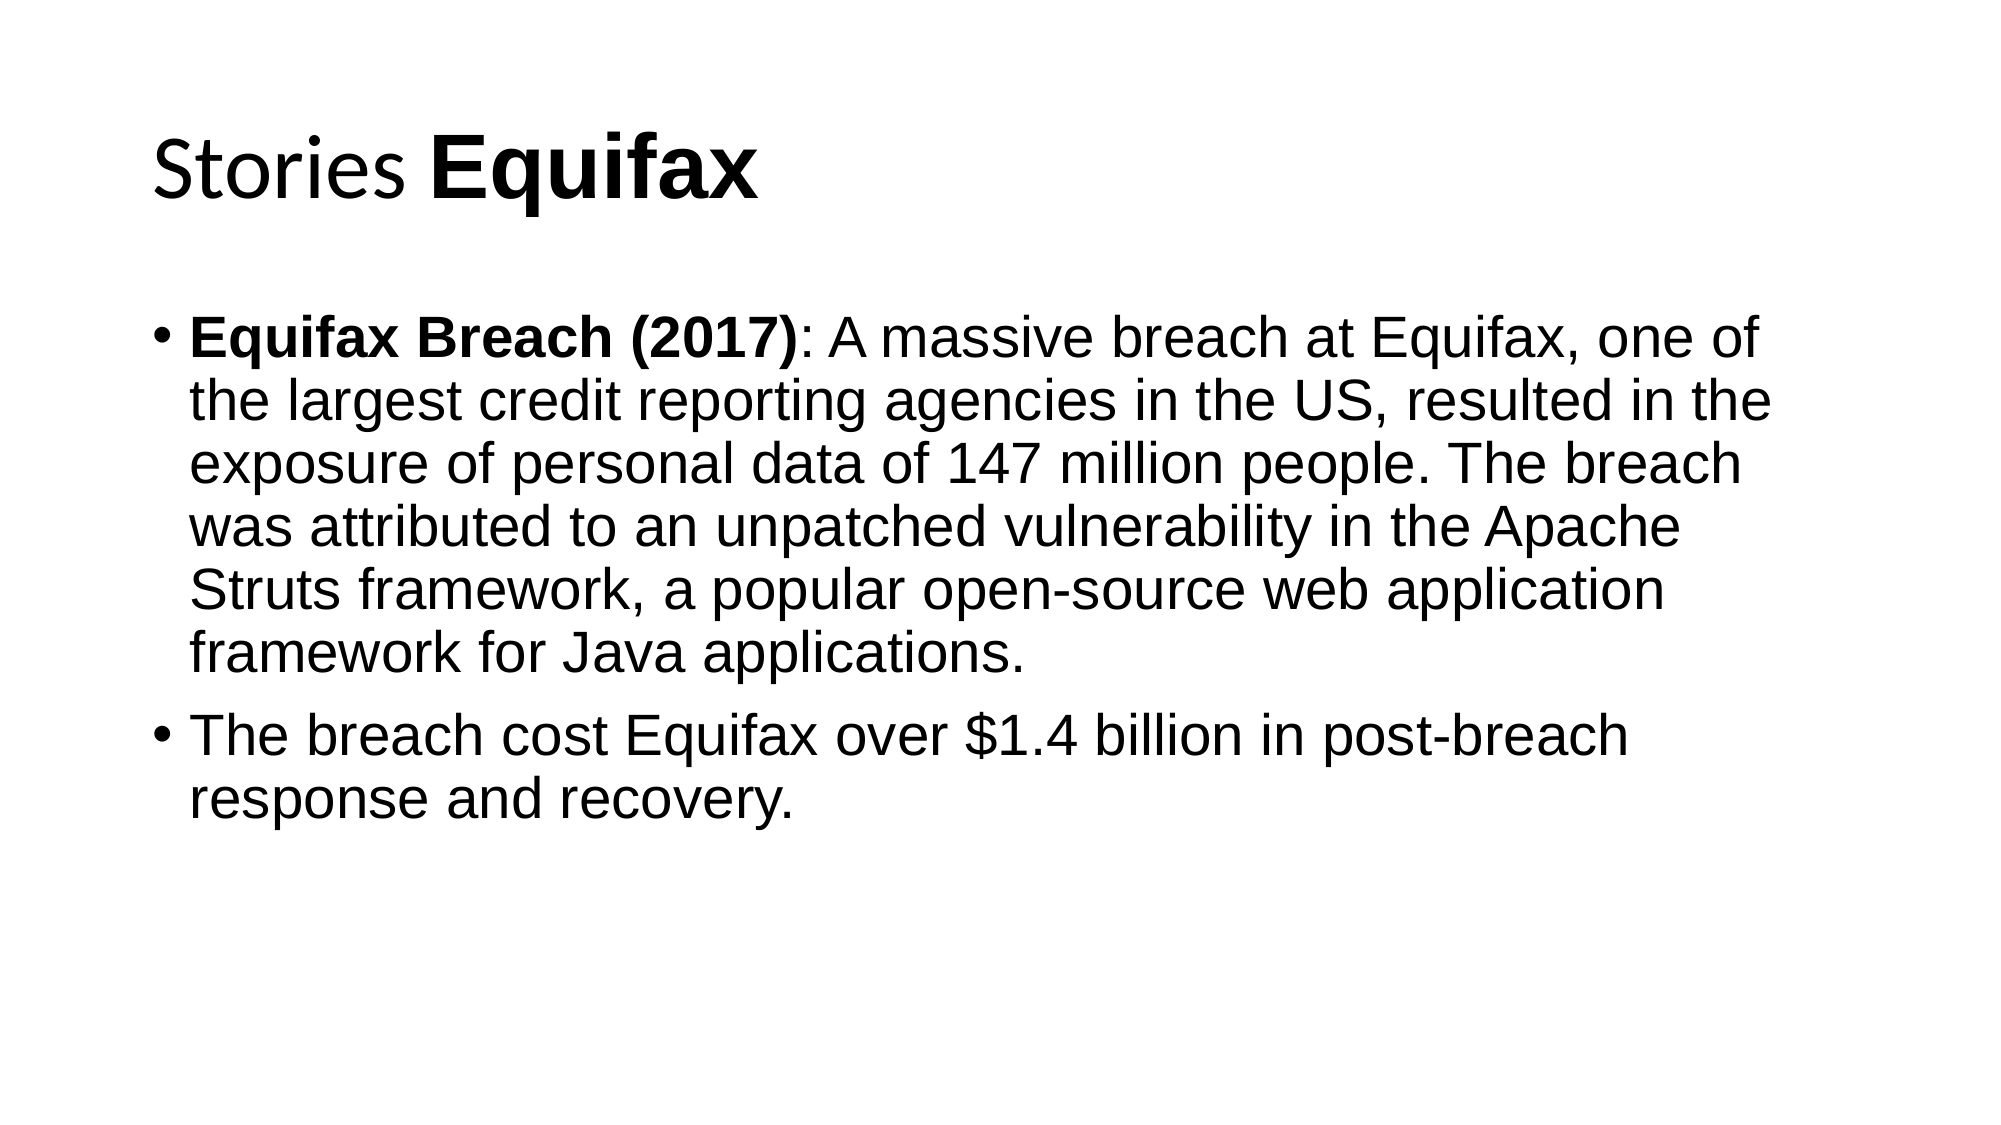

# Stories Equifax
Equifax Breach (2017): A massive breach at Equifax, one of the largest credit reporting agencies in the US, resulted in the exposure of personal data of 147 million people. The breach was attributed to an unpatched vulnerability in the Apache Struts framework, a popular open-source web application framework for Java applications.
The breach cost Equifax over $1.4 billion in post-breach response and recovery.